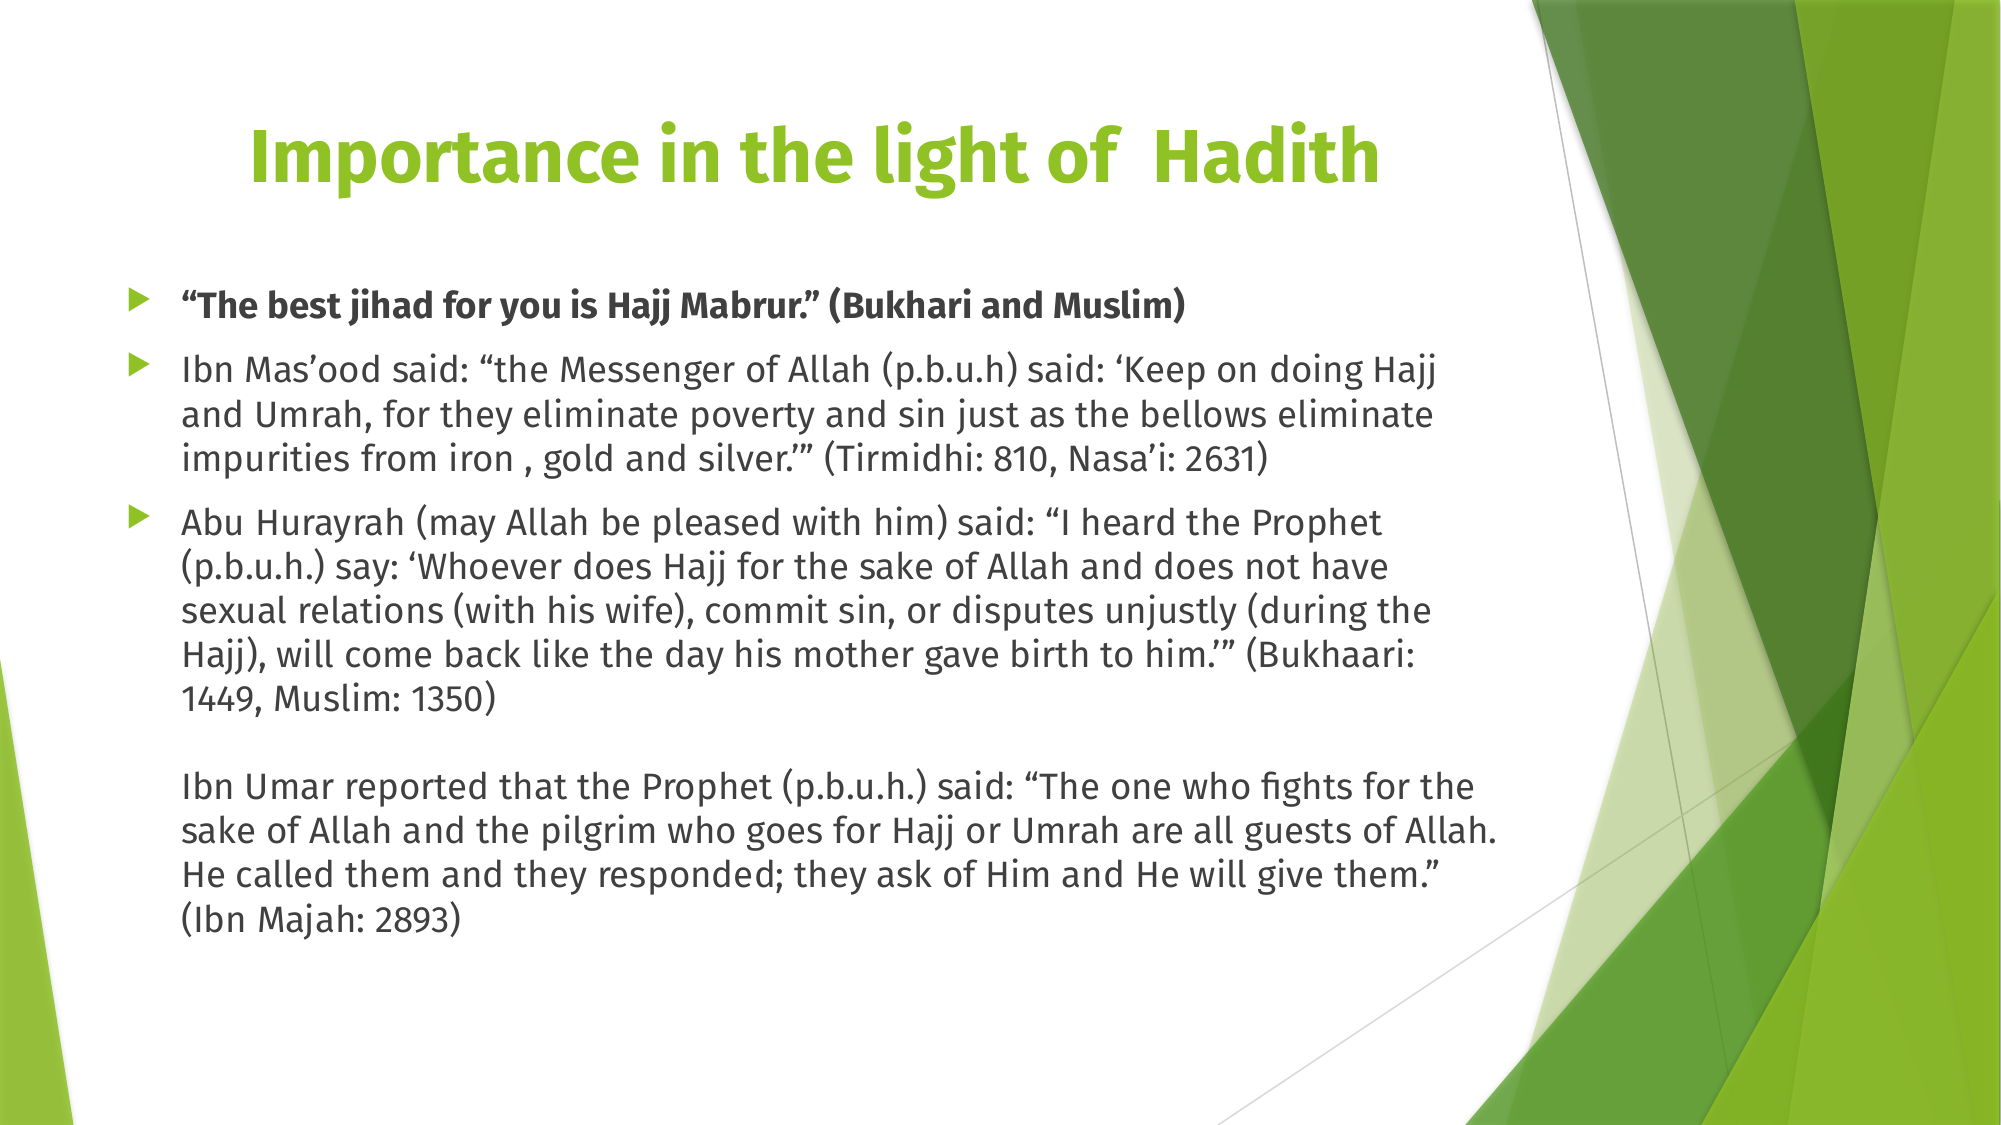

# Importance in the light of  Hadith
“The best jihad for you is Hajj Mabrur.” (Bukhari and Muslim)
Ibn Mas’ood said: “the Messenger of Allah (p.b.u.h) said: ‘Keep on doing Hajj and Umrah, for they eliminate poverty and sin just as the bellows eliminate impurities from iron , gold and silver.’” (Tirmidhi: 810, Nasa’i: 2631)
Abu Hurayrah (may Allah be pleased with him) said: “I heard the Prophet (p.b.u.h.) say: ‘Whoever does Hajj for the sake of Allah and does not have sexual relations (with his wife), commit sin, or disputes unjustly (during the Hajj), will come back like the day his mother gave birth to him.’” (Bukhaari: 1449, Muslim: 1350)
Ibn Umar reported that the Prophet (p.b.u.h.) said: “The one who fights for the sake of Allah and the pilgrim who goes for Hajj or Umrah are all guests of Allah. He called them and they responded; they ask of Him and He will give them.” (Ibn Majah: 2893)